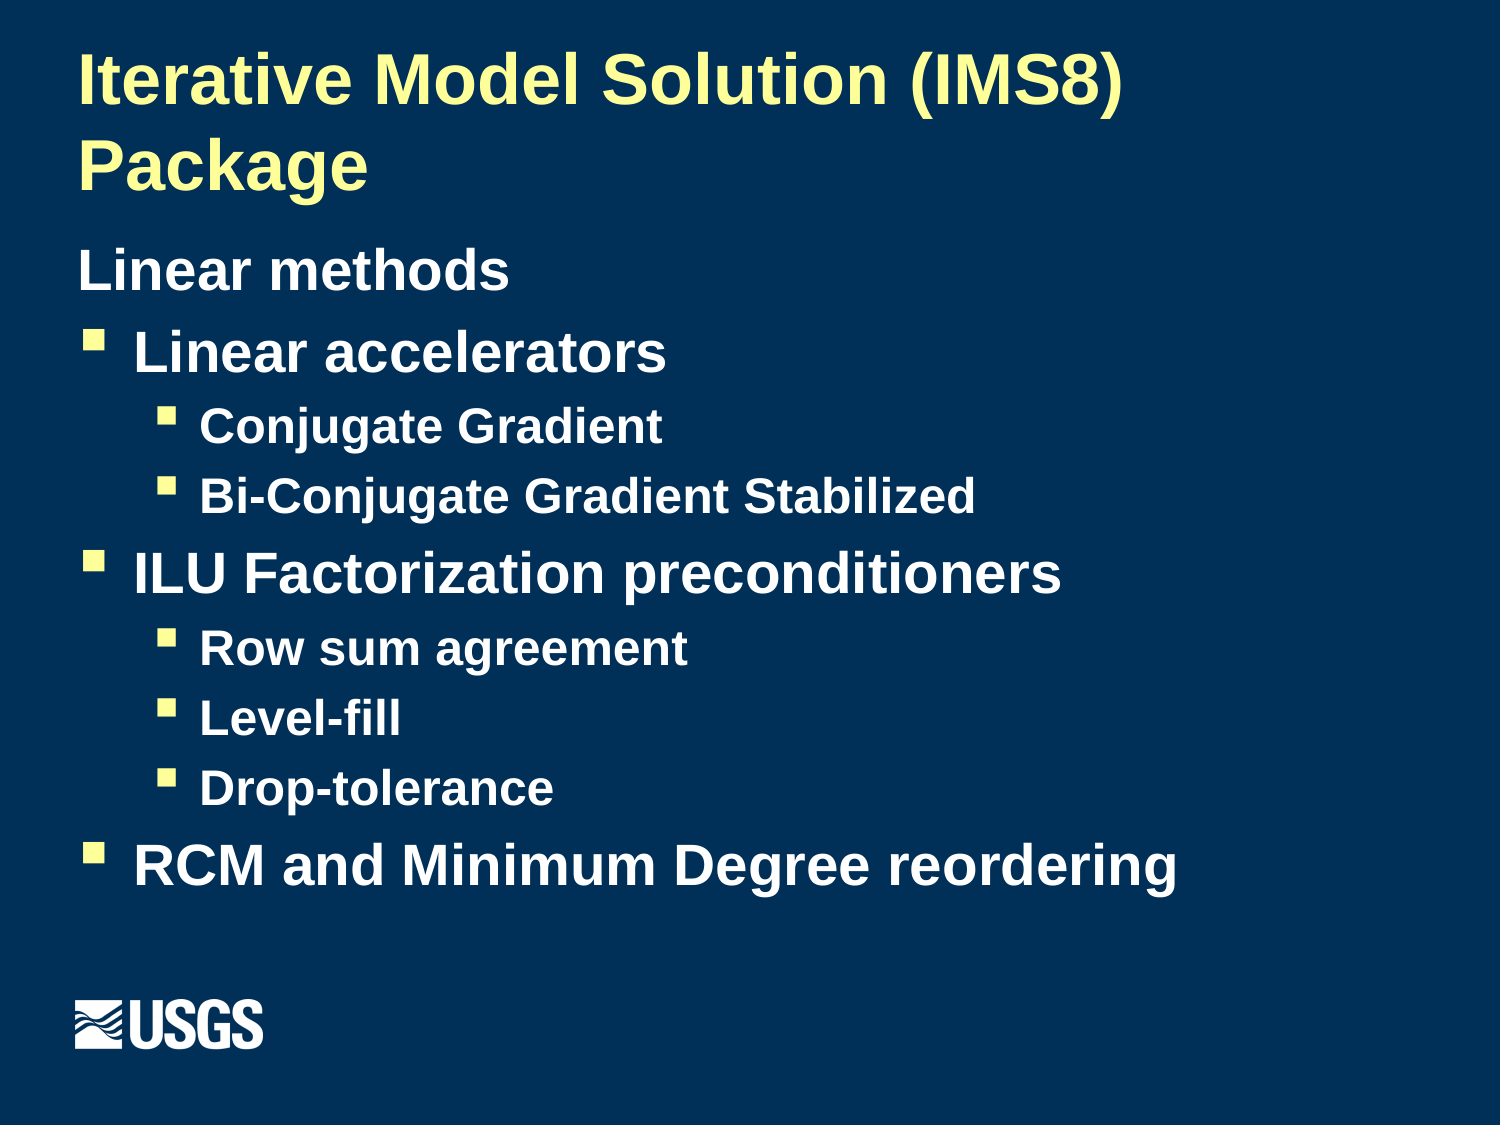

# Iterative Model Solution (IMS8) Package
Linear methods
Linear accelerators
Conjugate Gradient
Bi-Conjugate Gradient Stabilized
ILU Factorization preconditioners
Row sum agreement
Level-fill
Drop-tolerance
RCM and Minimum Degree reordering